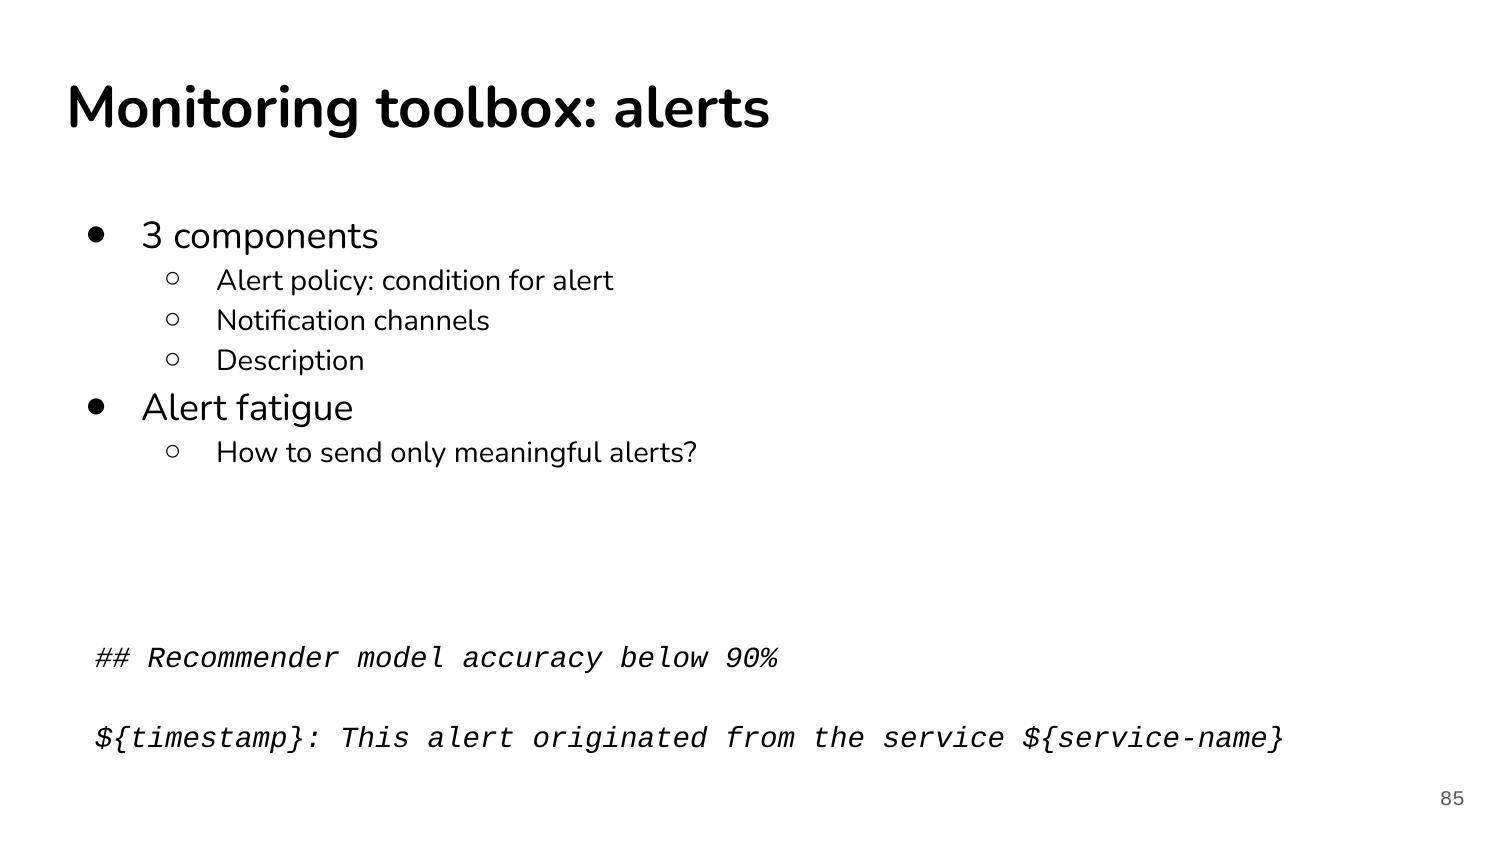

# Monitoring toolbox: alerts
3 components
Alert policy: condition for alert
Notification channels
Description
Alert fatigue
How to send only meaningful alerts?
## Recommender model accuracy below 90%

${timestamp}: This alert originated from the service ${service-name}
85